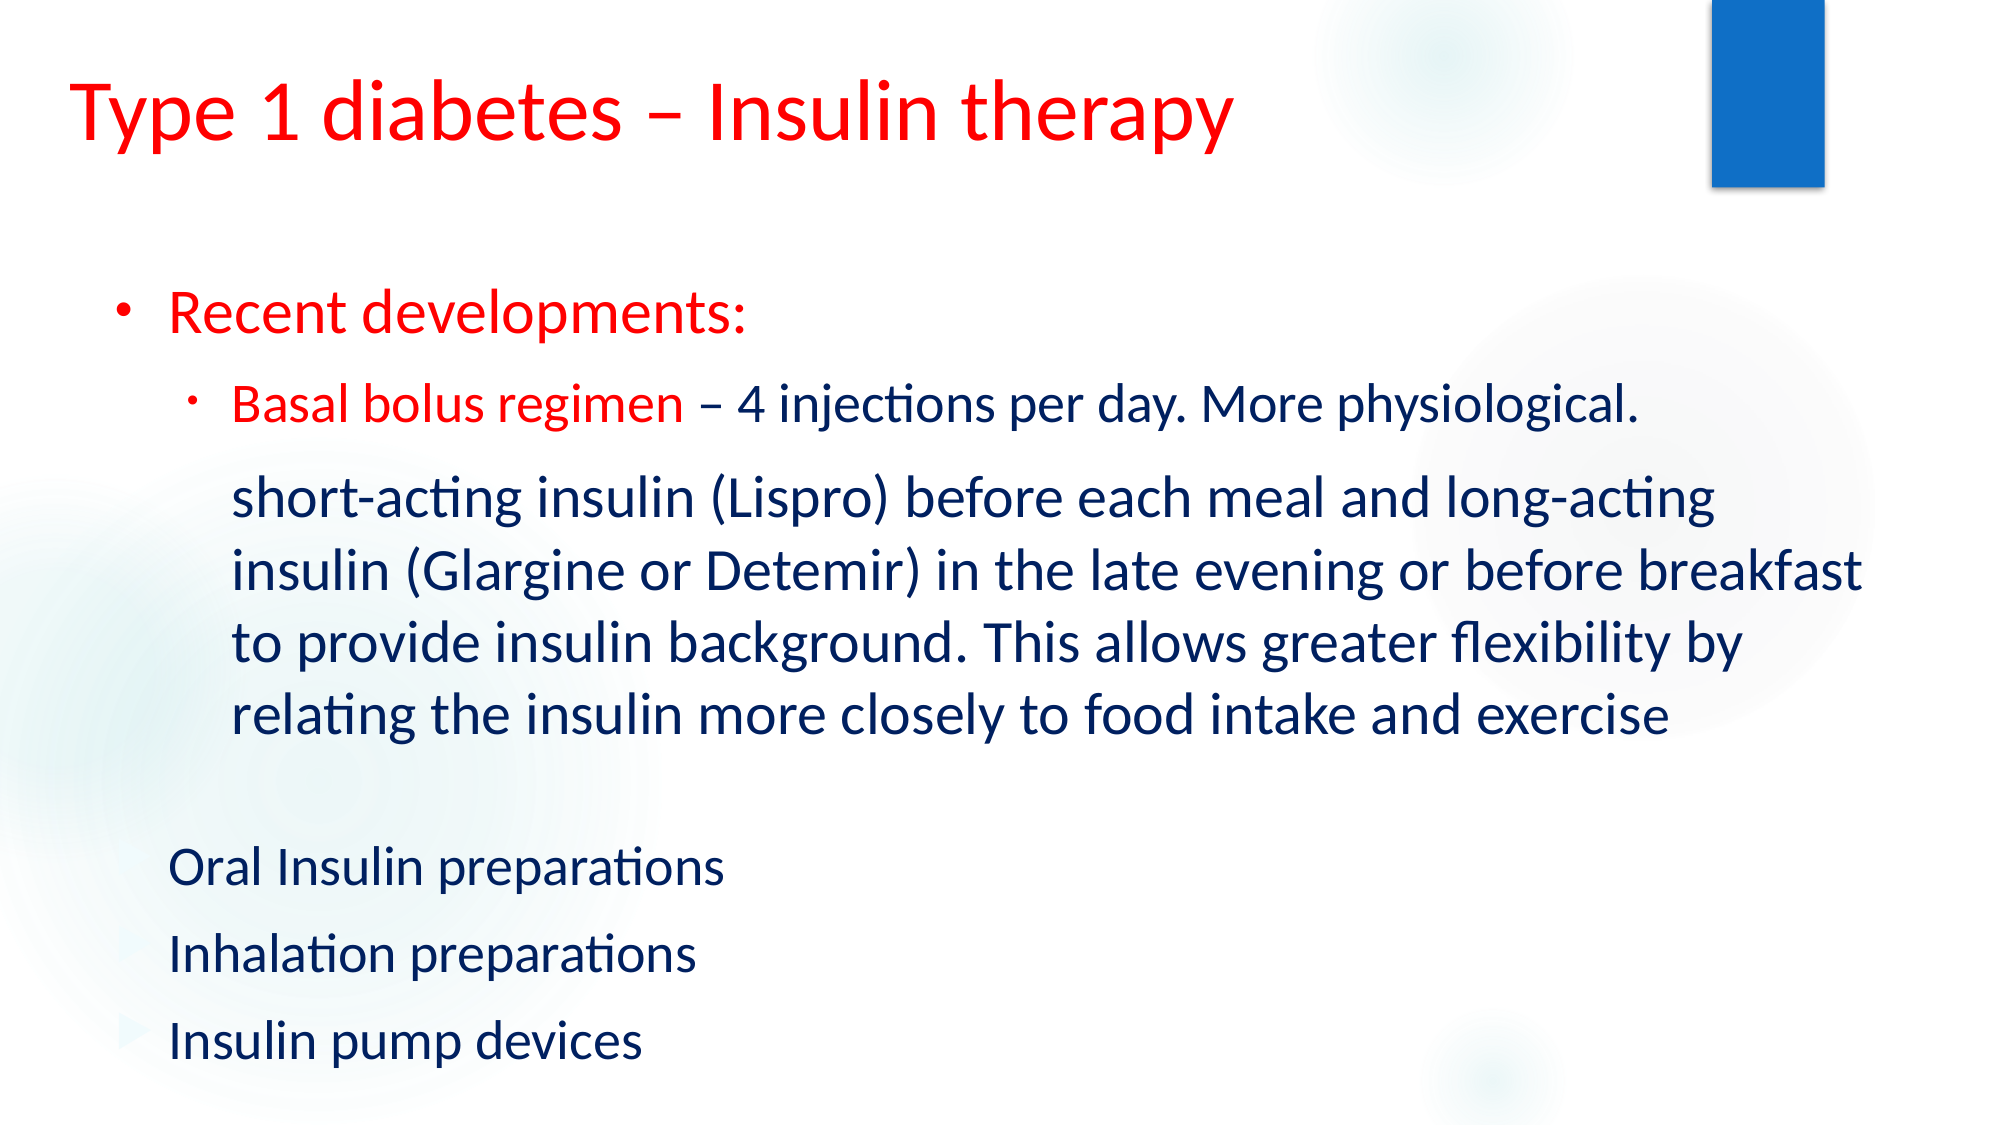

# Type 1 diabetes – Insulin therapy
Recent developments:
Basal bolus regimen – 4 injections per day. More physiological.
	short-acting insulin (Lispro) before each meal and long-acting insulin (Glargine or Detemir) in the late evening or before breakfast to provide insulin background. This allows greater flexibility by relating the insulin more closely to food intake and exercise

Oral Insulin preparations
Inhalation preparations
Insulin pump devices